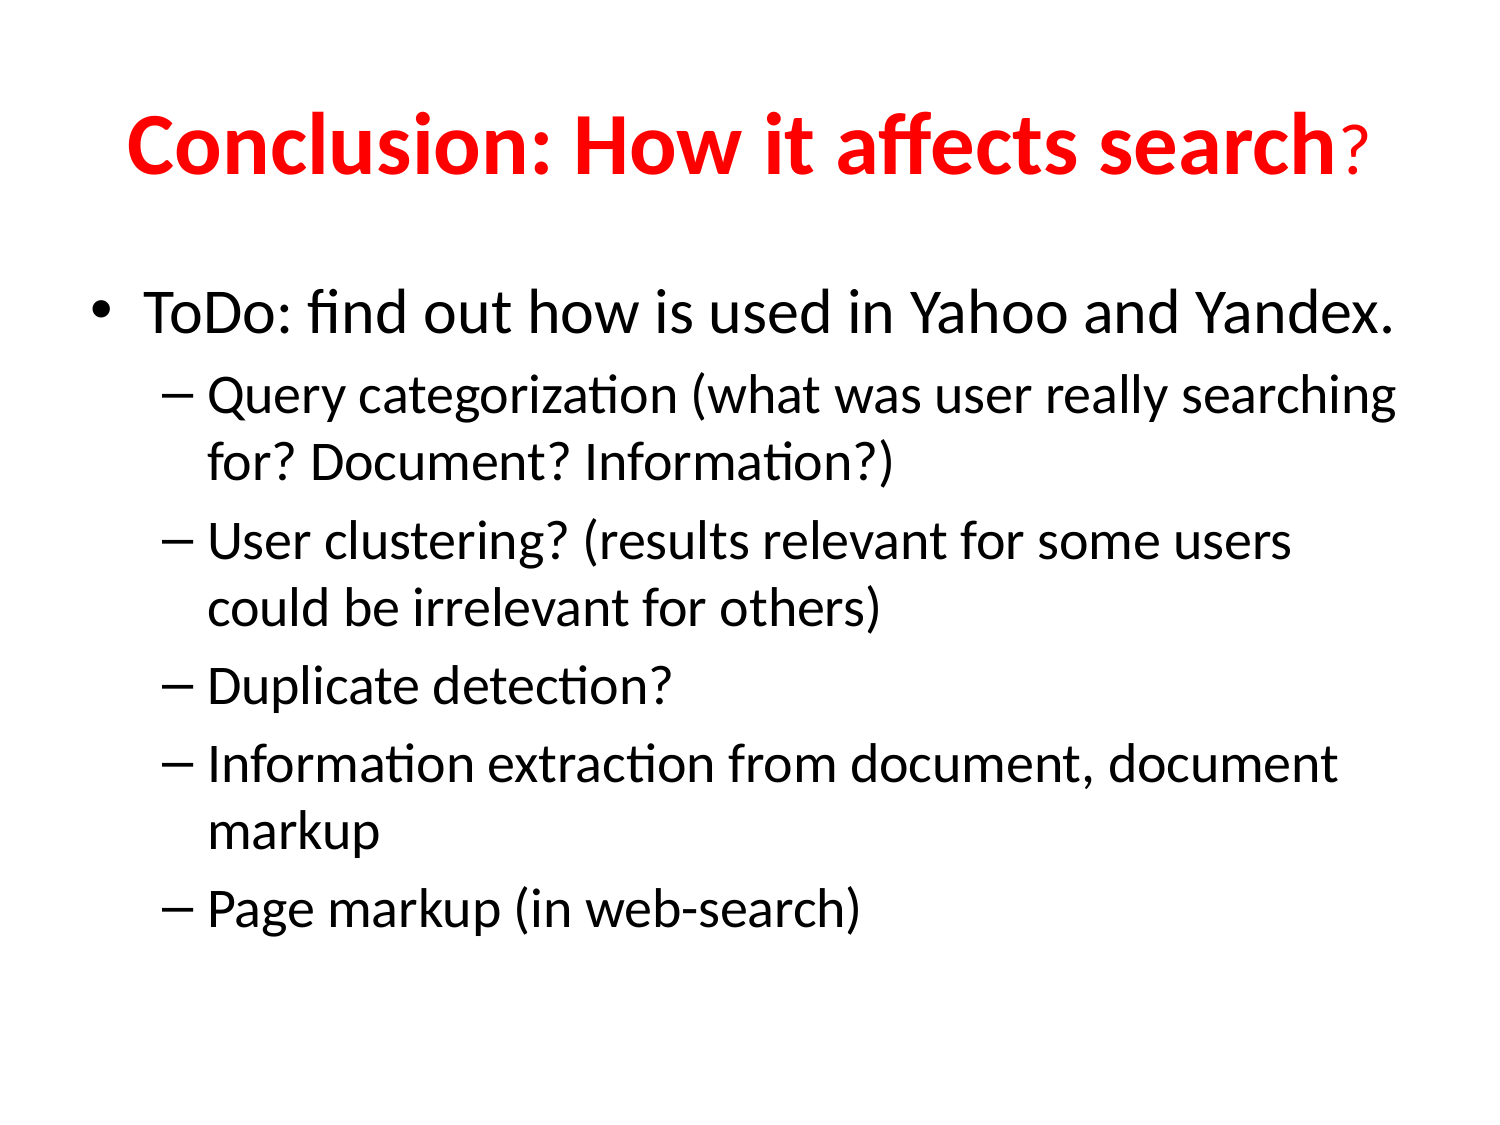

# Conclusion: How it affects search?
ToDo: find out how is used in Yahoo and Yandex.
Query categorization (what was user really searching for? Document? Information?)
User clustering? (results relevant for some users could be irrelevant for others)
Duplicate detection?
Information extraction from document, document markup
Page markup (in web-search)